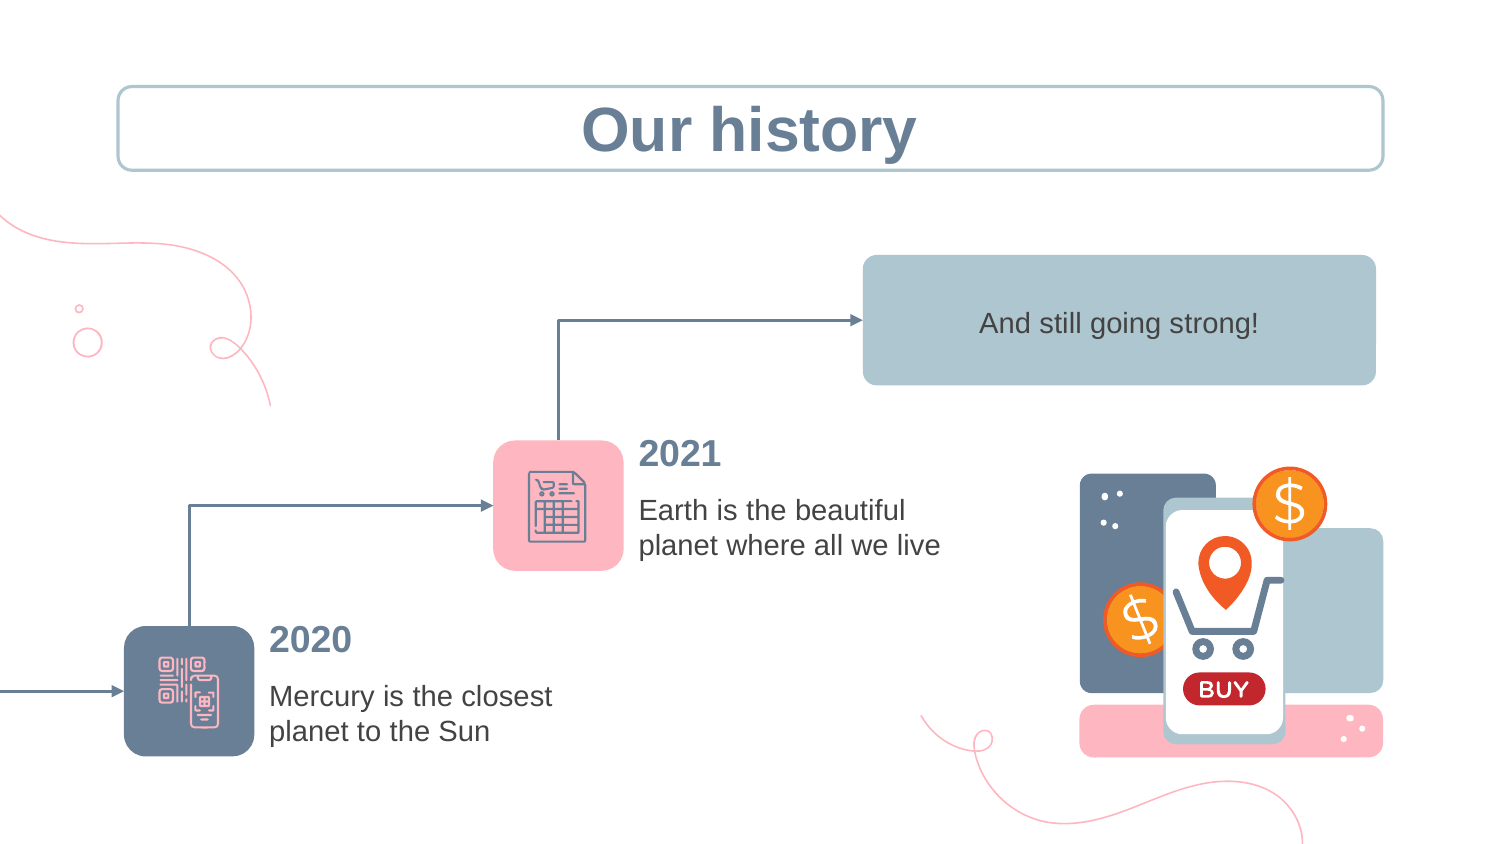

# Our history
And still going strong!
2021

Earth is the beautiful planet where all we live
2020

Mercury is the closest planet to the Sun